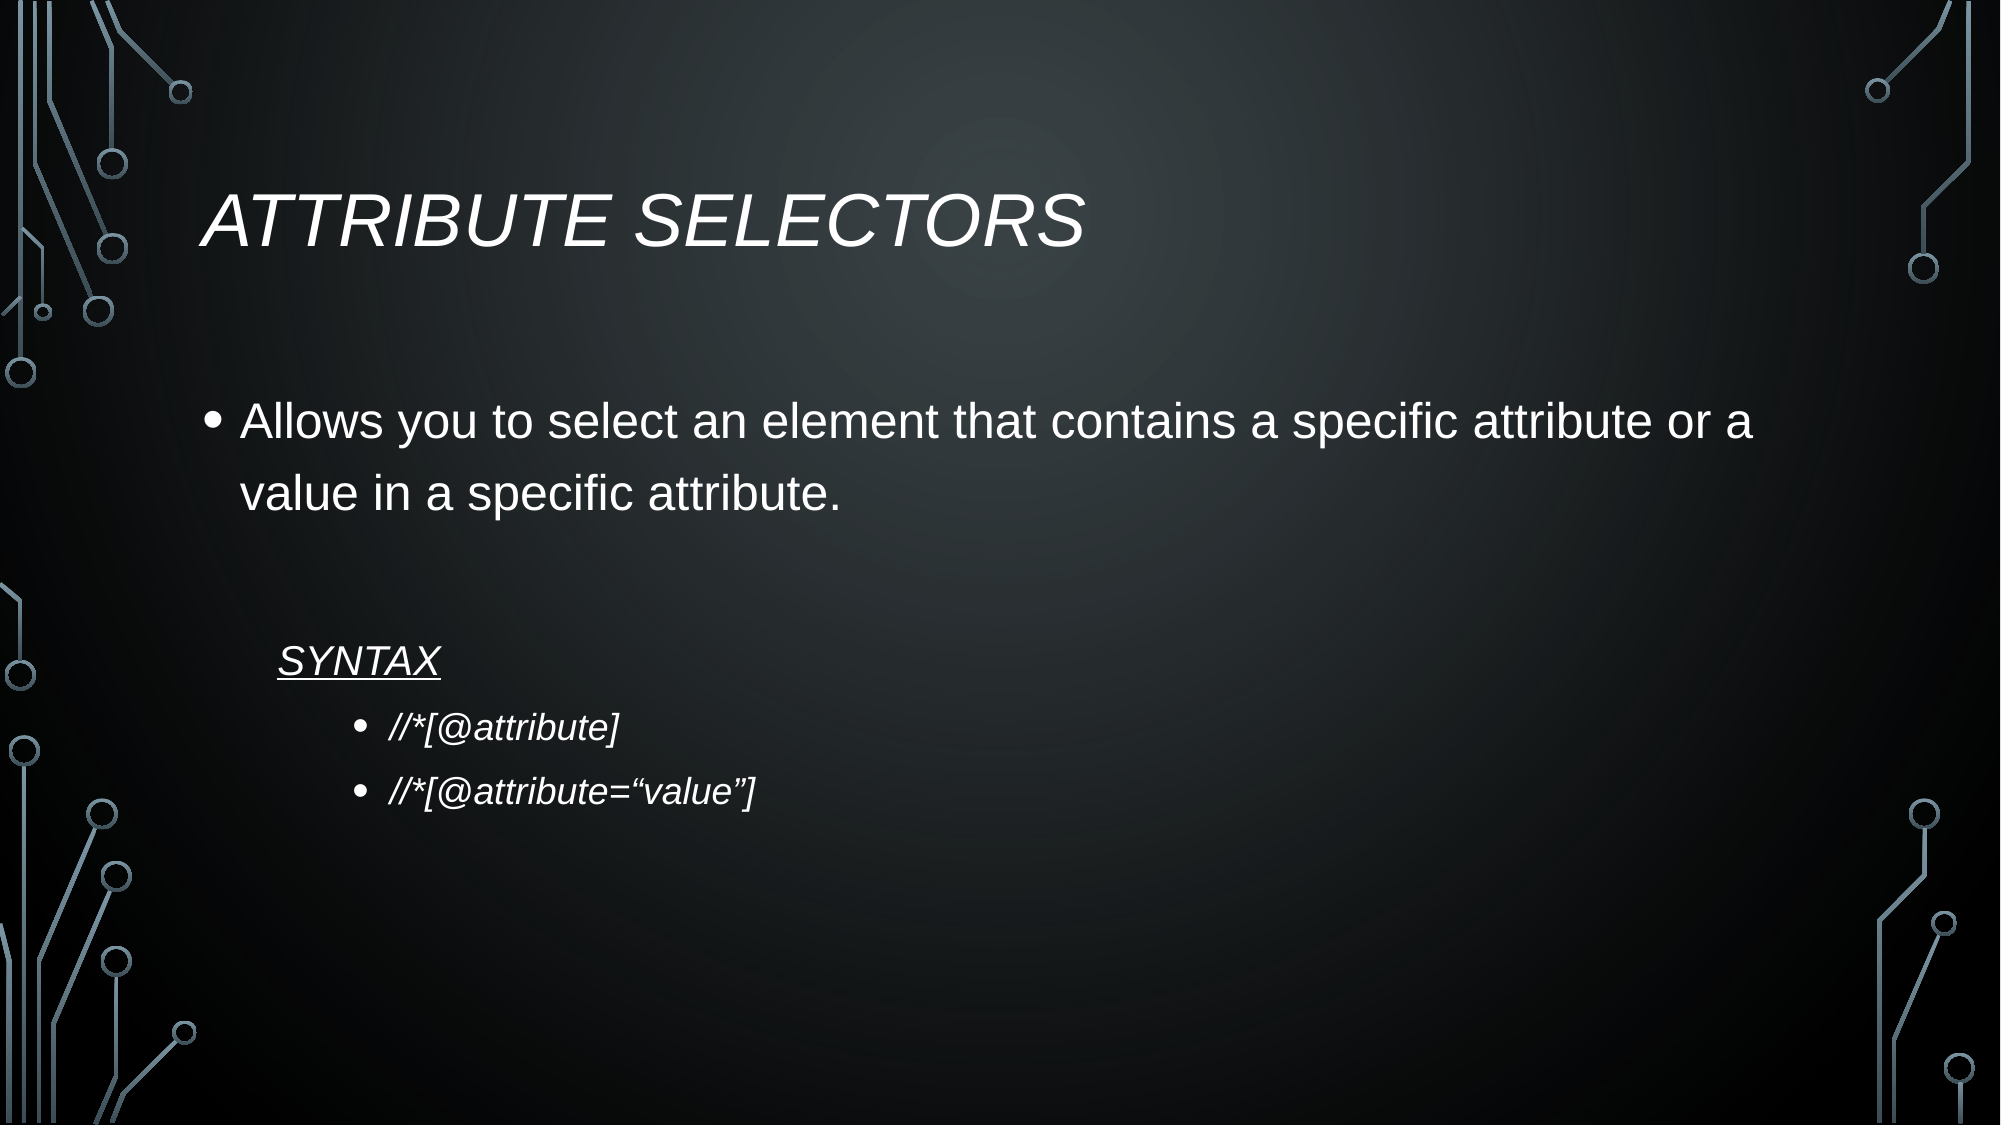

# ATTRIBUTE SELECTORS
Allows you to select an element that contains a specific attribute or a value in a specific attribute.

SYNTAX
//*[@attribute]
//*[@attribute=“value”]